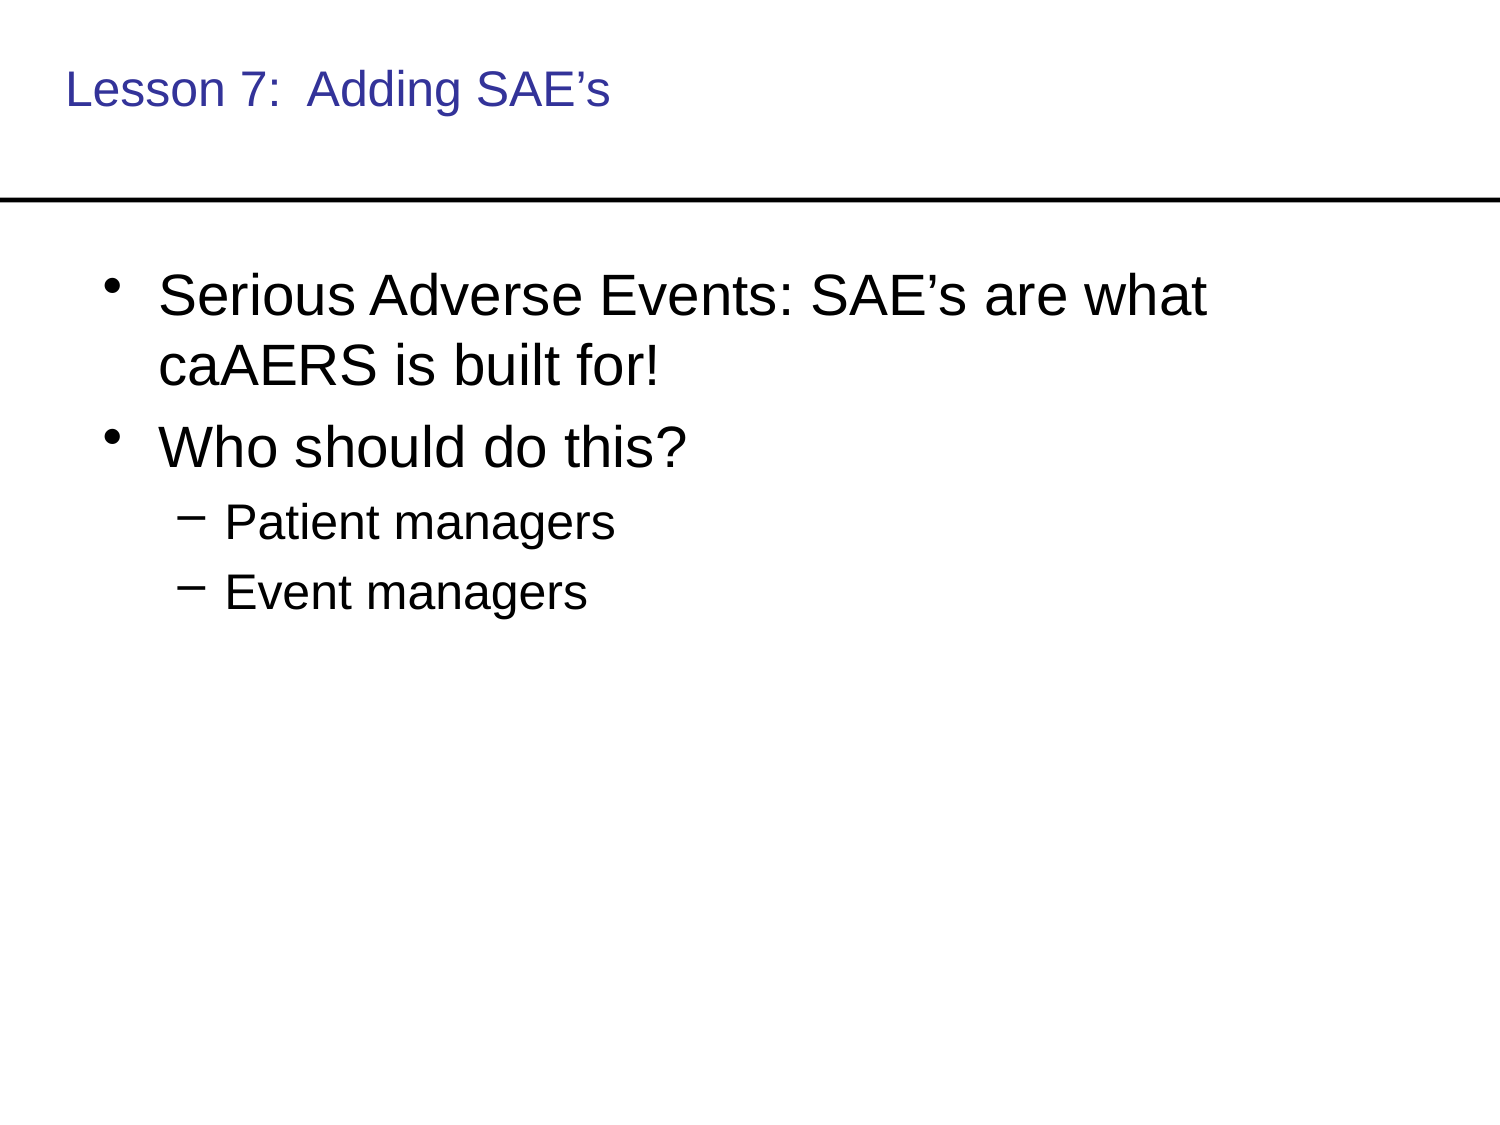

# Lesson 7:  Adding SAE’s
Serious Adverse Events: SAE’s are what caAERS is built for!
Who should do this?
Patient managers
Event managers